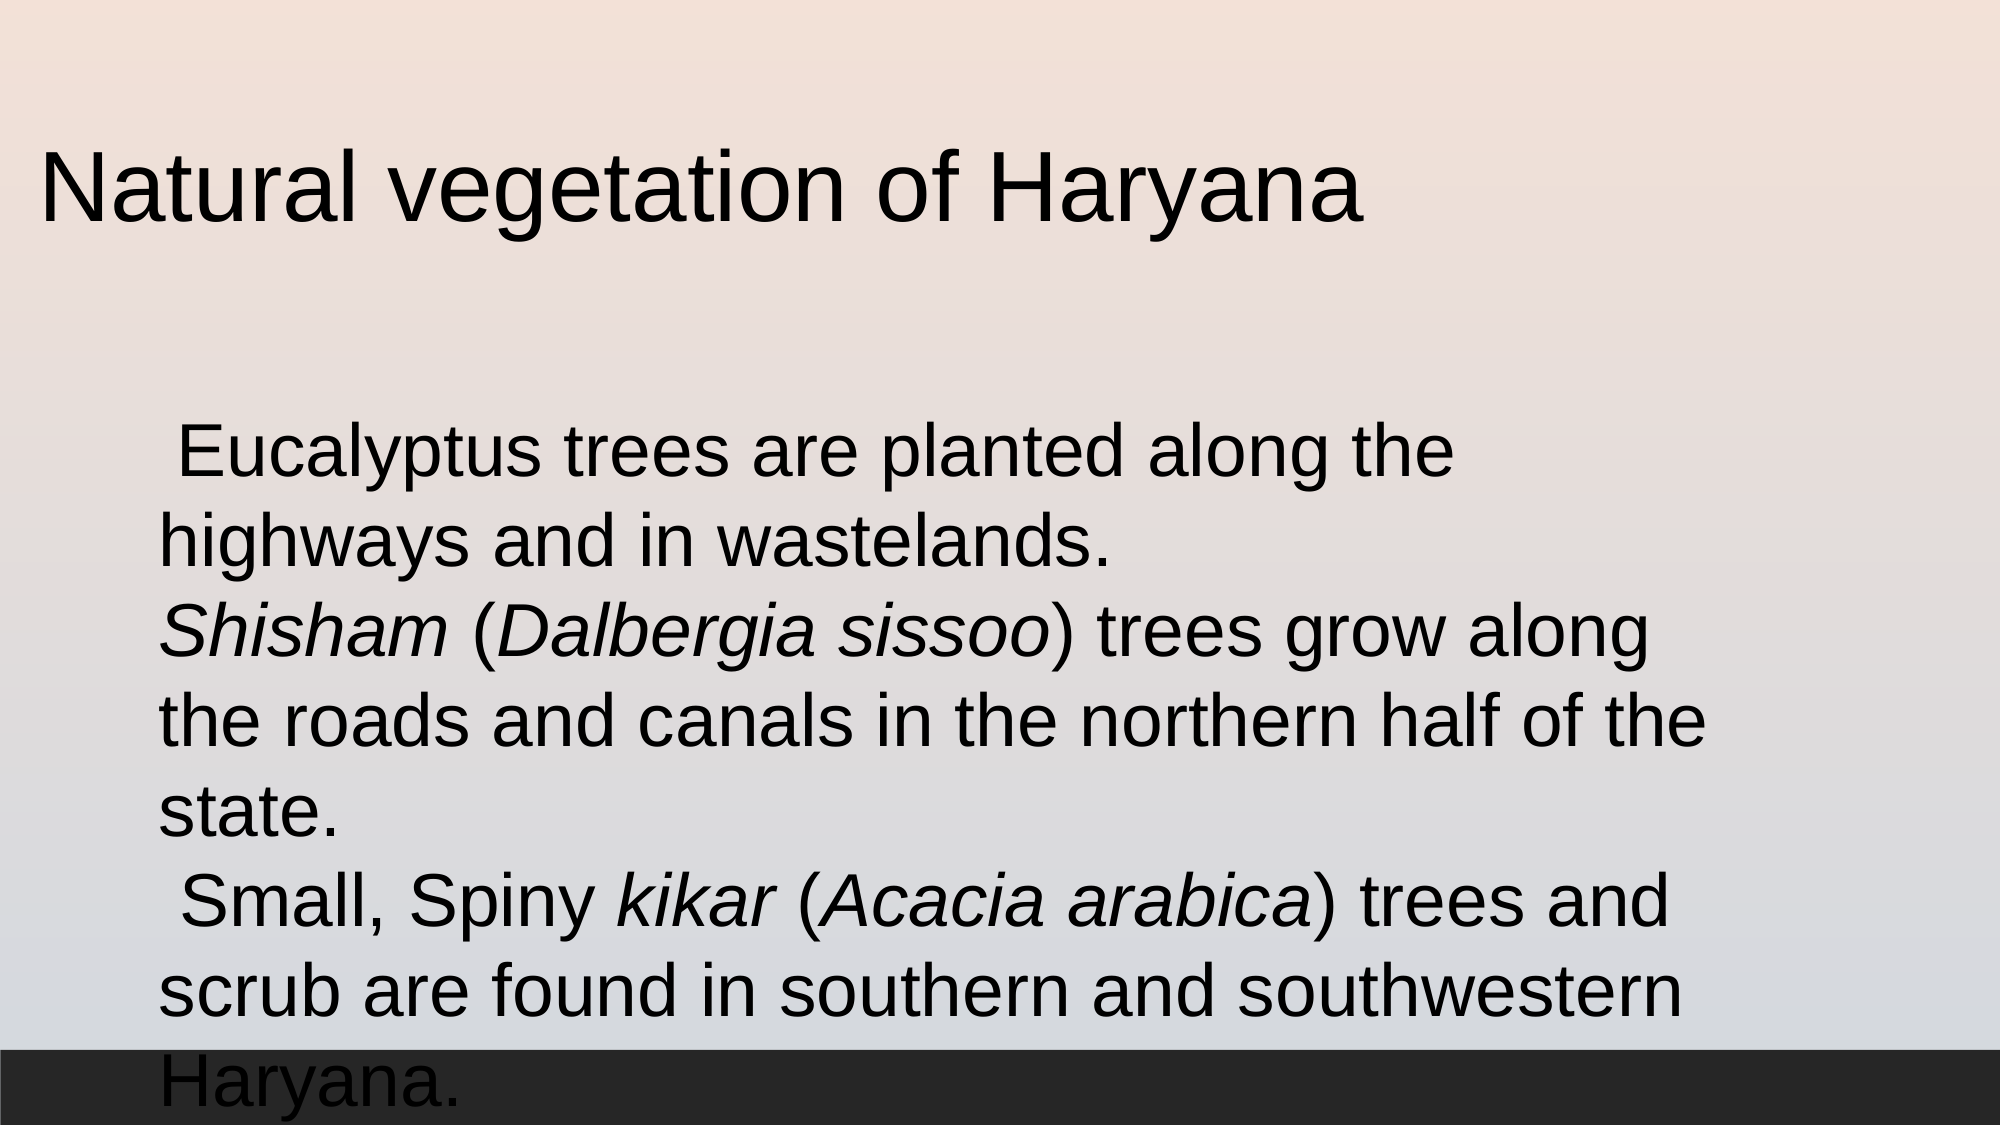

Natural vegetation of Haryana
  Eucalyptus trees are planted along the highways and in wastelands.
Shisham (Dalbergia sissoo) trees grow along the roads and canals in the northern half of the state.
 Small, Spiny kikar (Acacia arabica) trees and scrub are found in southern and southwestern Haryana.